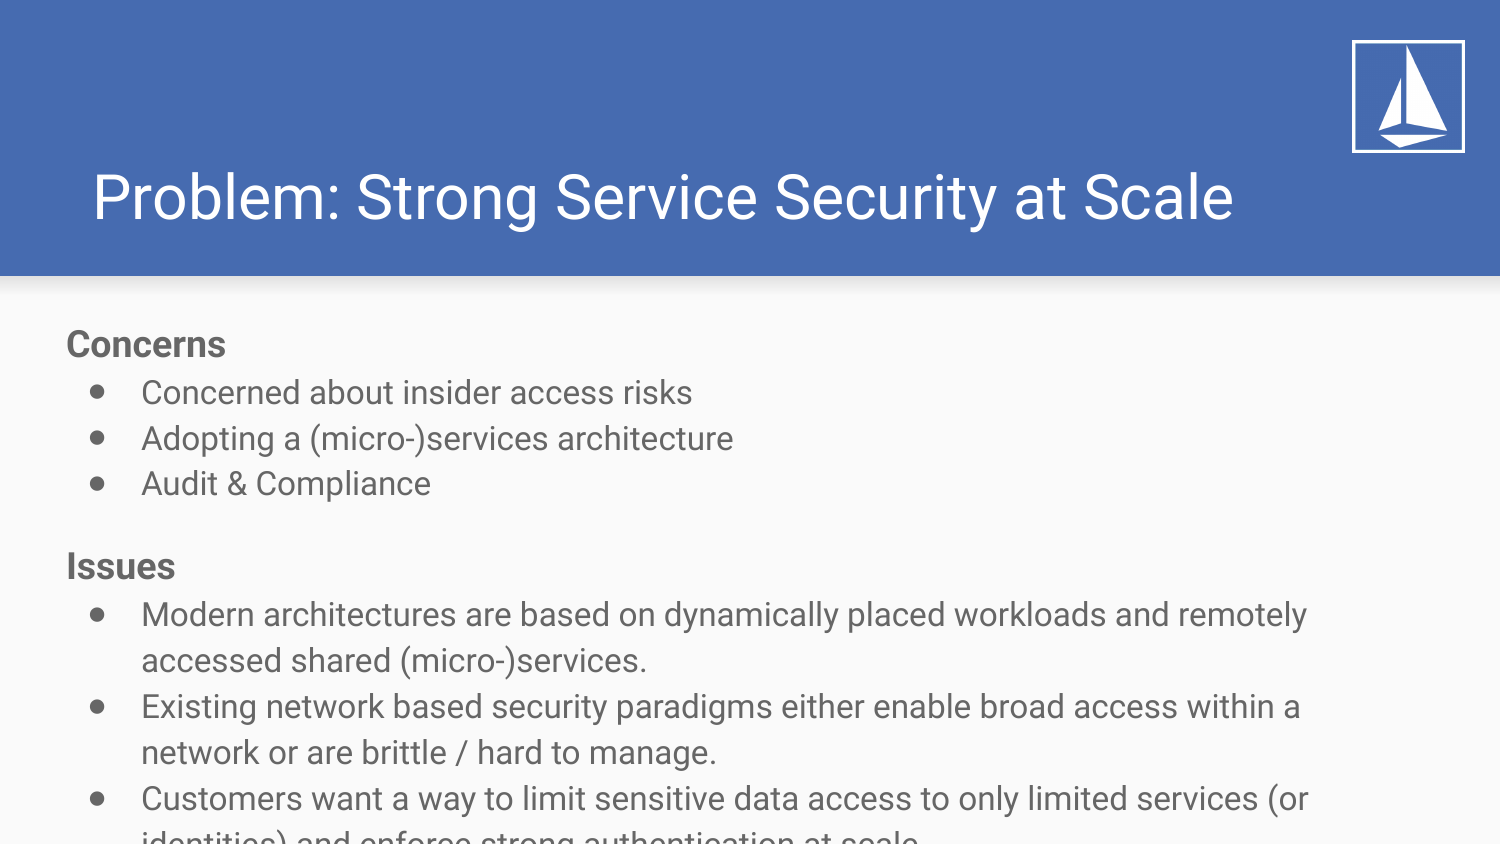

# Problem: Strong Service Security at Scale
Concerns
Concerned about insider access risks
Adopting a (micro-)services architecture
Audit & Compliance
Issues
Modern architectures are based on dynamically placed workloads and remotely accessed shared (micro-)services.
Existing network based security paradigms either enable broad access within a network or are brittle / hard to manage.
Customers want a way to limit sensitive data access to only limited services (or identities) and enforce strong authentication at scale.